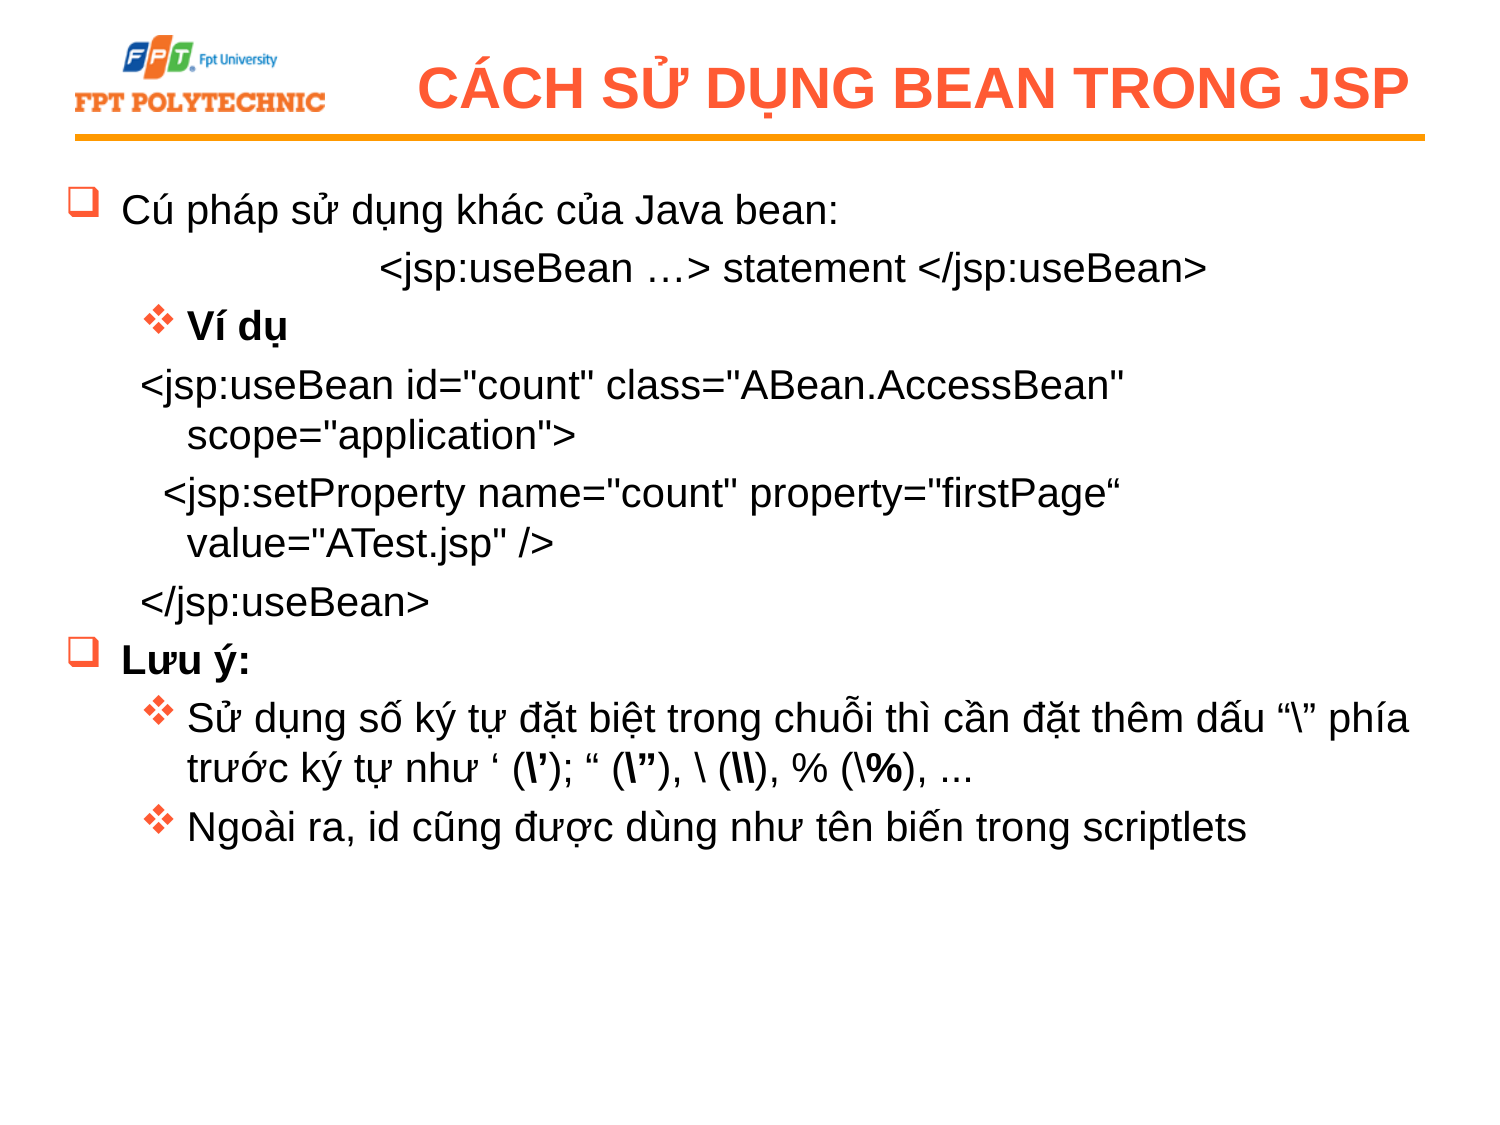

# Cách sử dụng Bean trong JSP
Cú pháp sử dụng khác của Java bean:
<jsp:useBean …> statement </jsp:useBean>
Ví dụ
<jsp:useBean id="count" class="ABean.AccessBean" scope="application">
  <jsp:setProperty name="count" property="firstPage“ value="ATest.jsp" />
</jsp:useBean>
Lưu ý:
Sử dụng số ký tự đặt biệt trong chuỗi thì cần đặt thêm dấu “\” phía trước ký tự như ‘ (\’); “ (\”), \ (\\), % (\%), ...
Ngoài ra, id cũng được dùng như tên biến trong scriptlets